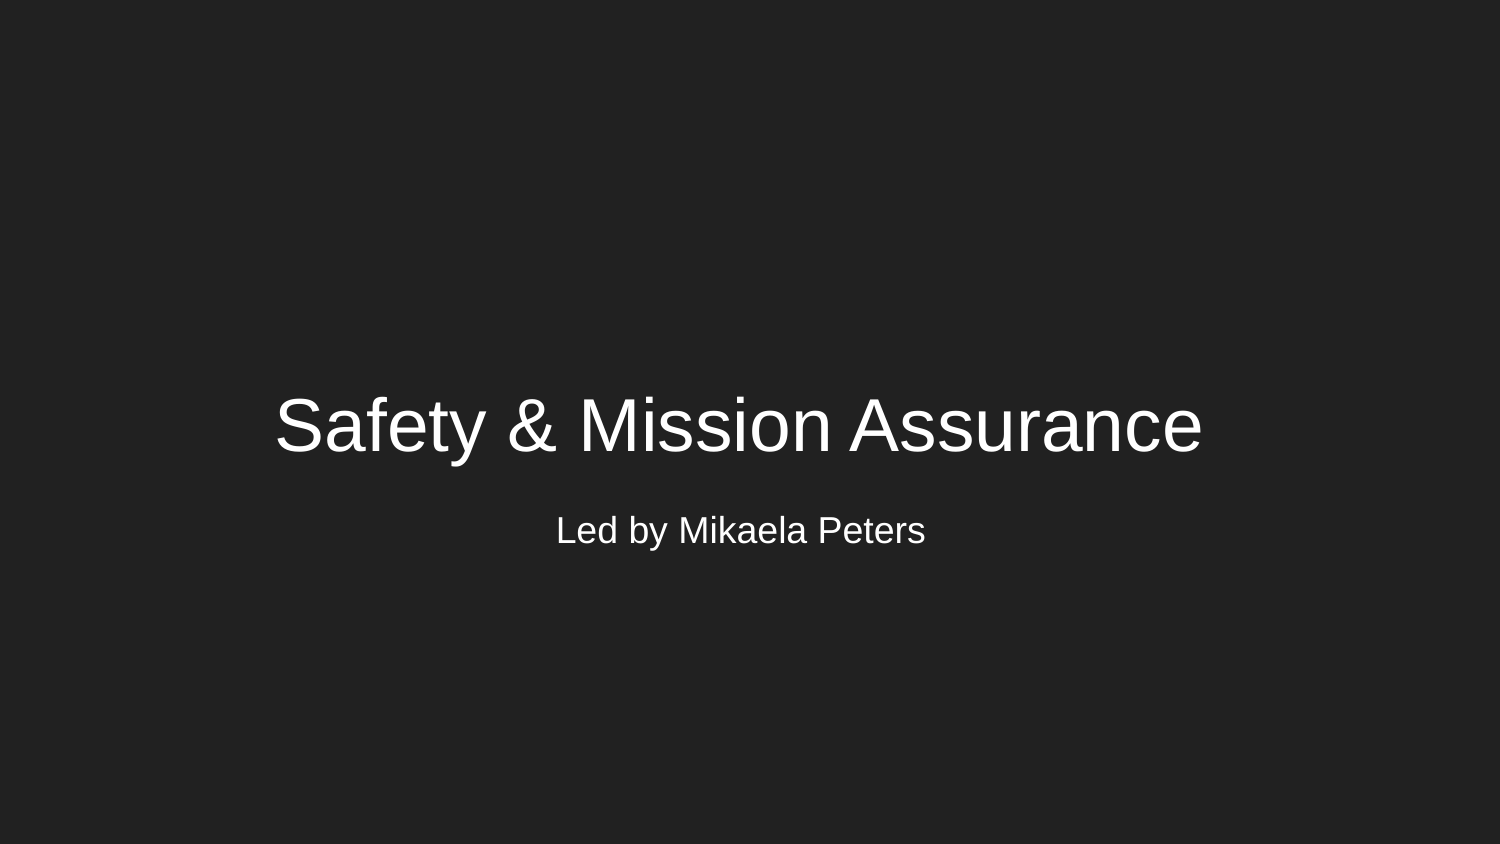

# Safety & Mission Assurance
Led by Mikaela Peters